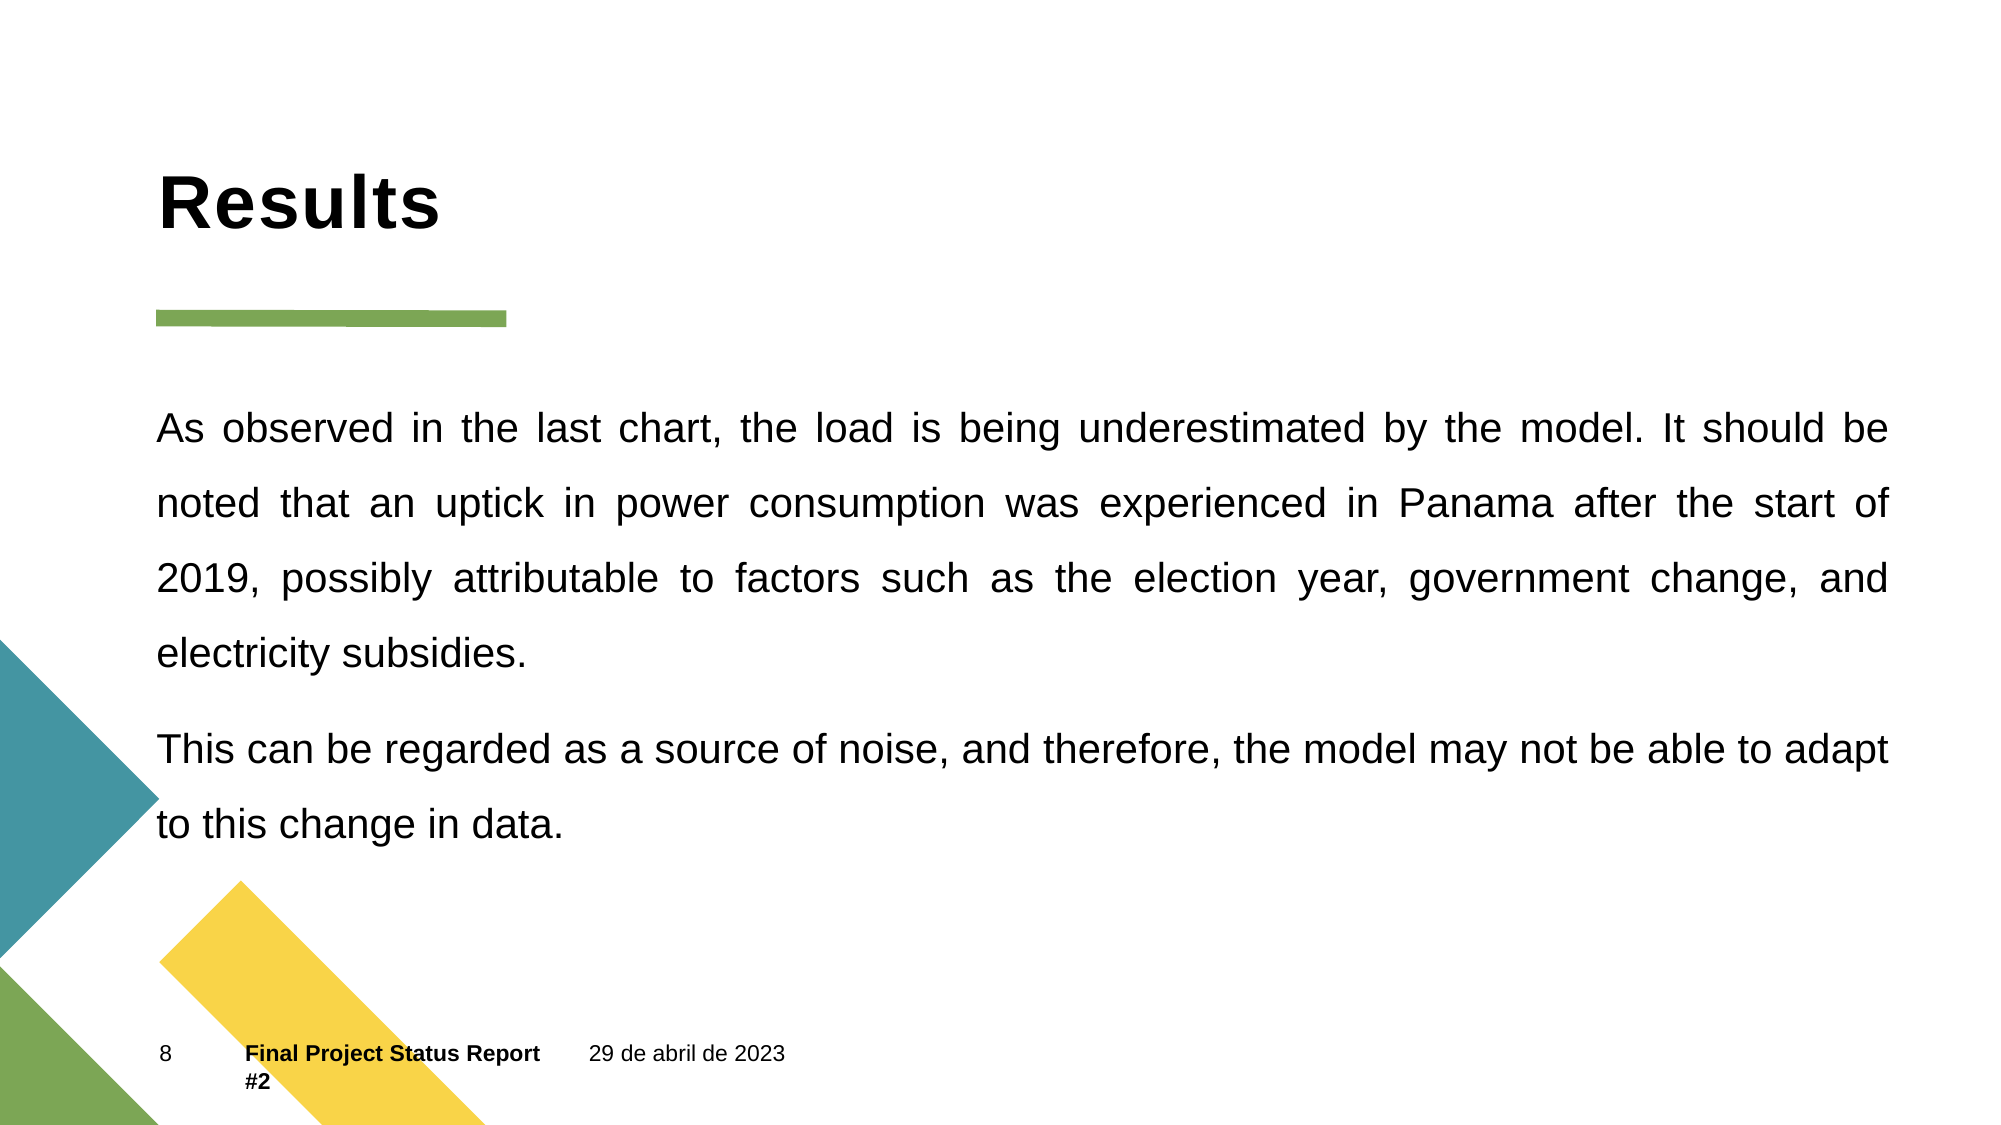

# Results
As observed in the last chart, the load is being underestimated by the model. It should be noted that an uptick in power consumption was experienced in Panama after the start of 2019, possibly attributable to factors such as the election year, government change, and electricity subsidies.
This can be regarded as a source of noise, and therefore, the model may not be able to adapt to this change in data.
8
Final Project Status Report #2
29 de abril de 2023